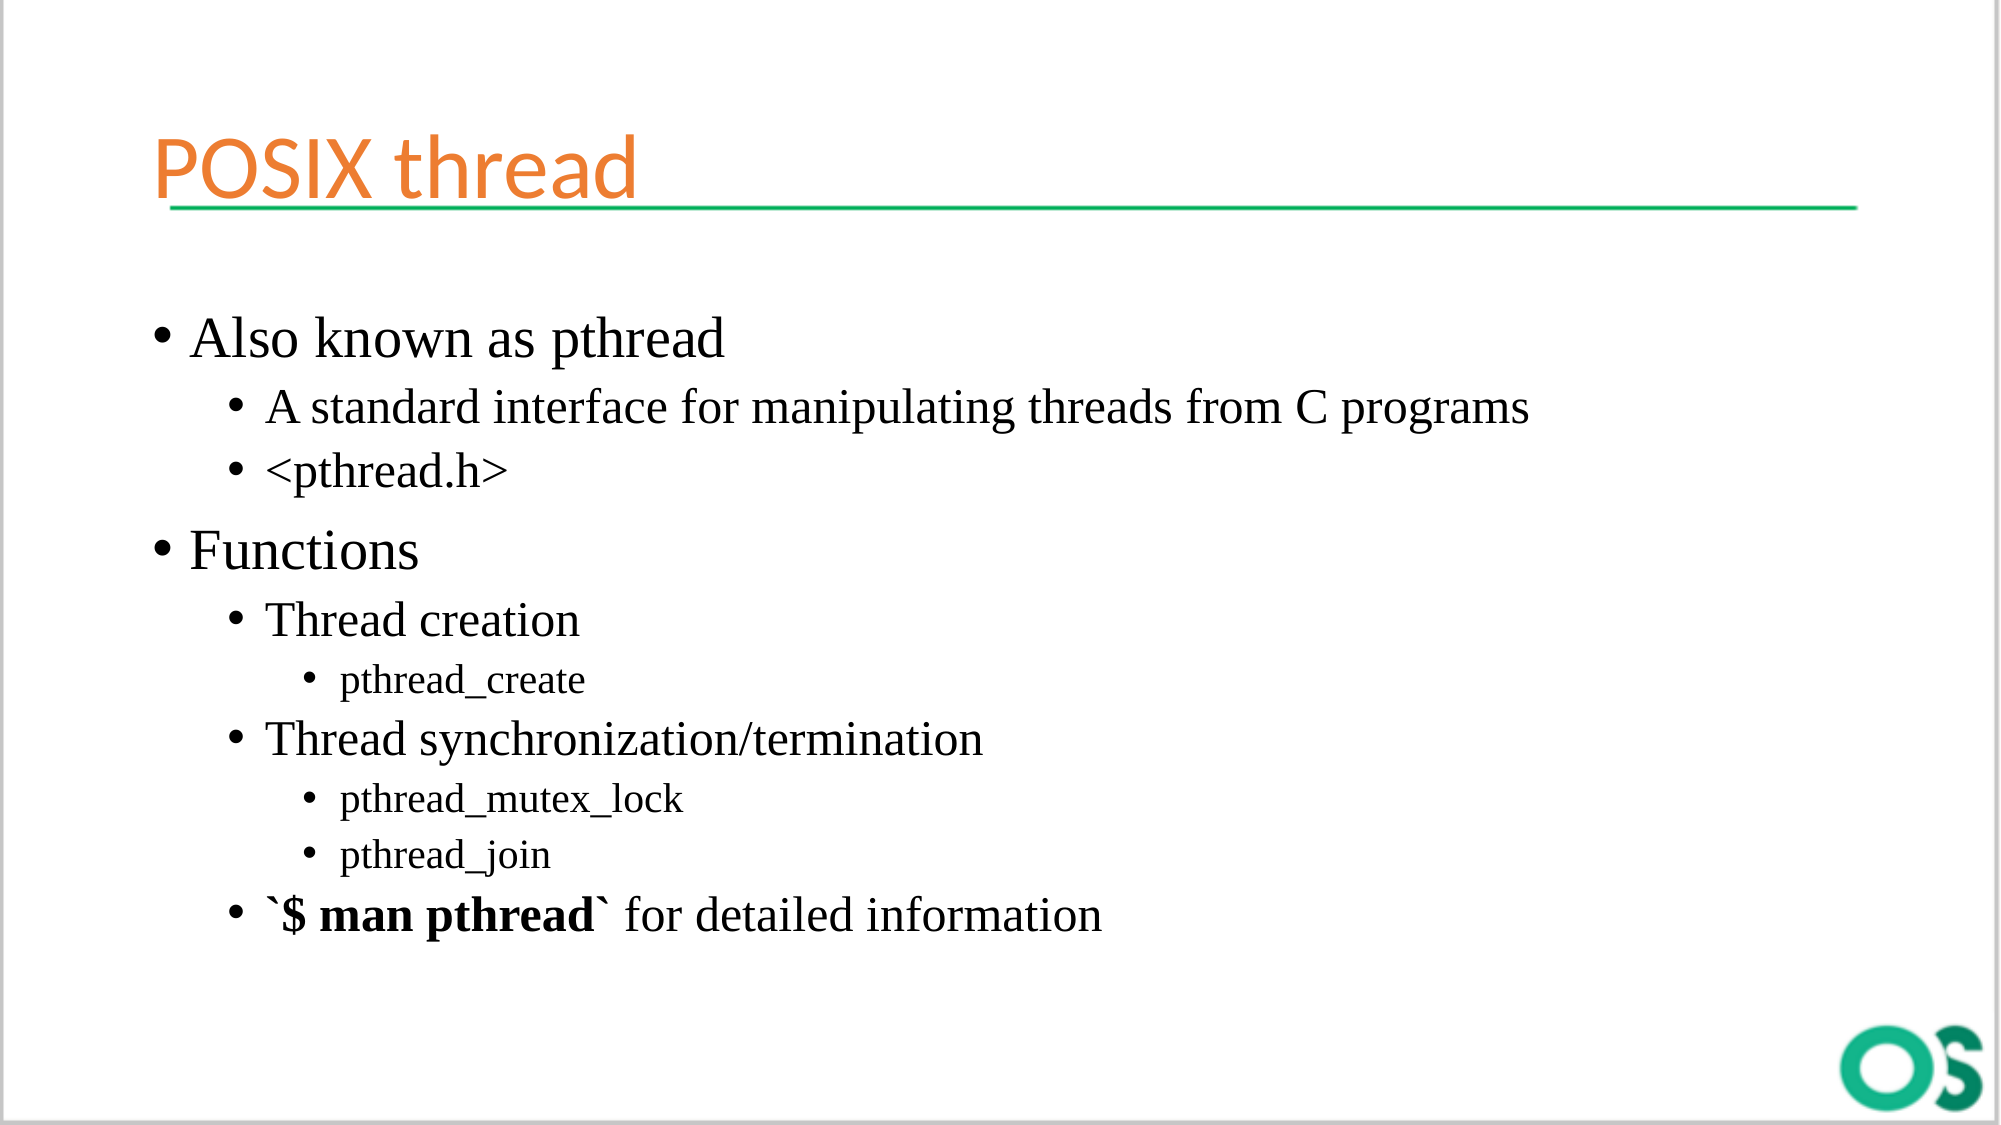

# POSIX thread
Also known as pthread
A standard interface for manipulating threads from C programs
<pthread.h>
Functions
Thread creation
pthread_create
Thread synchronization/termination
pthread_mutex_lock
pthread_join
`$ man pthread` for detailed information